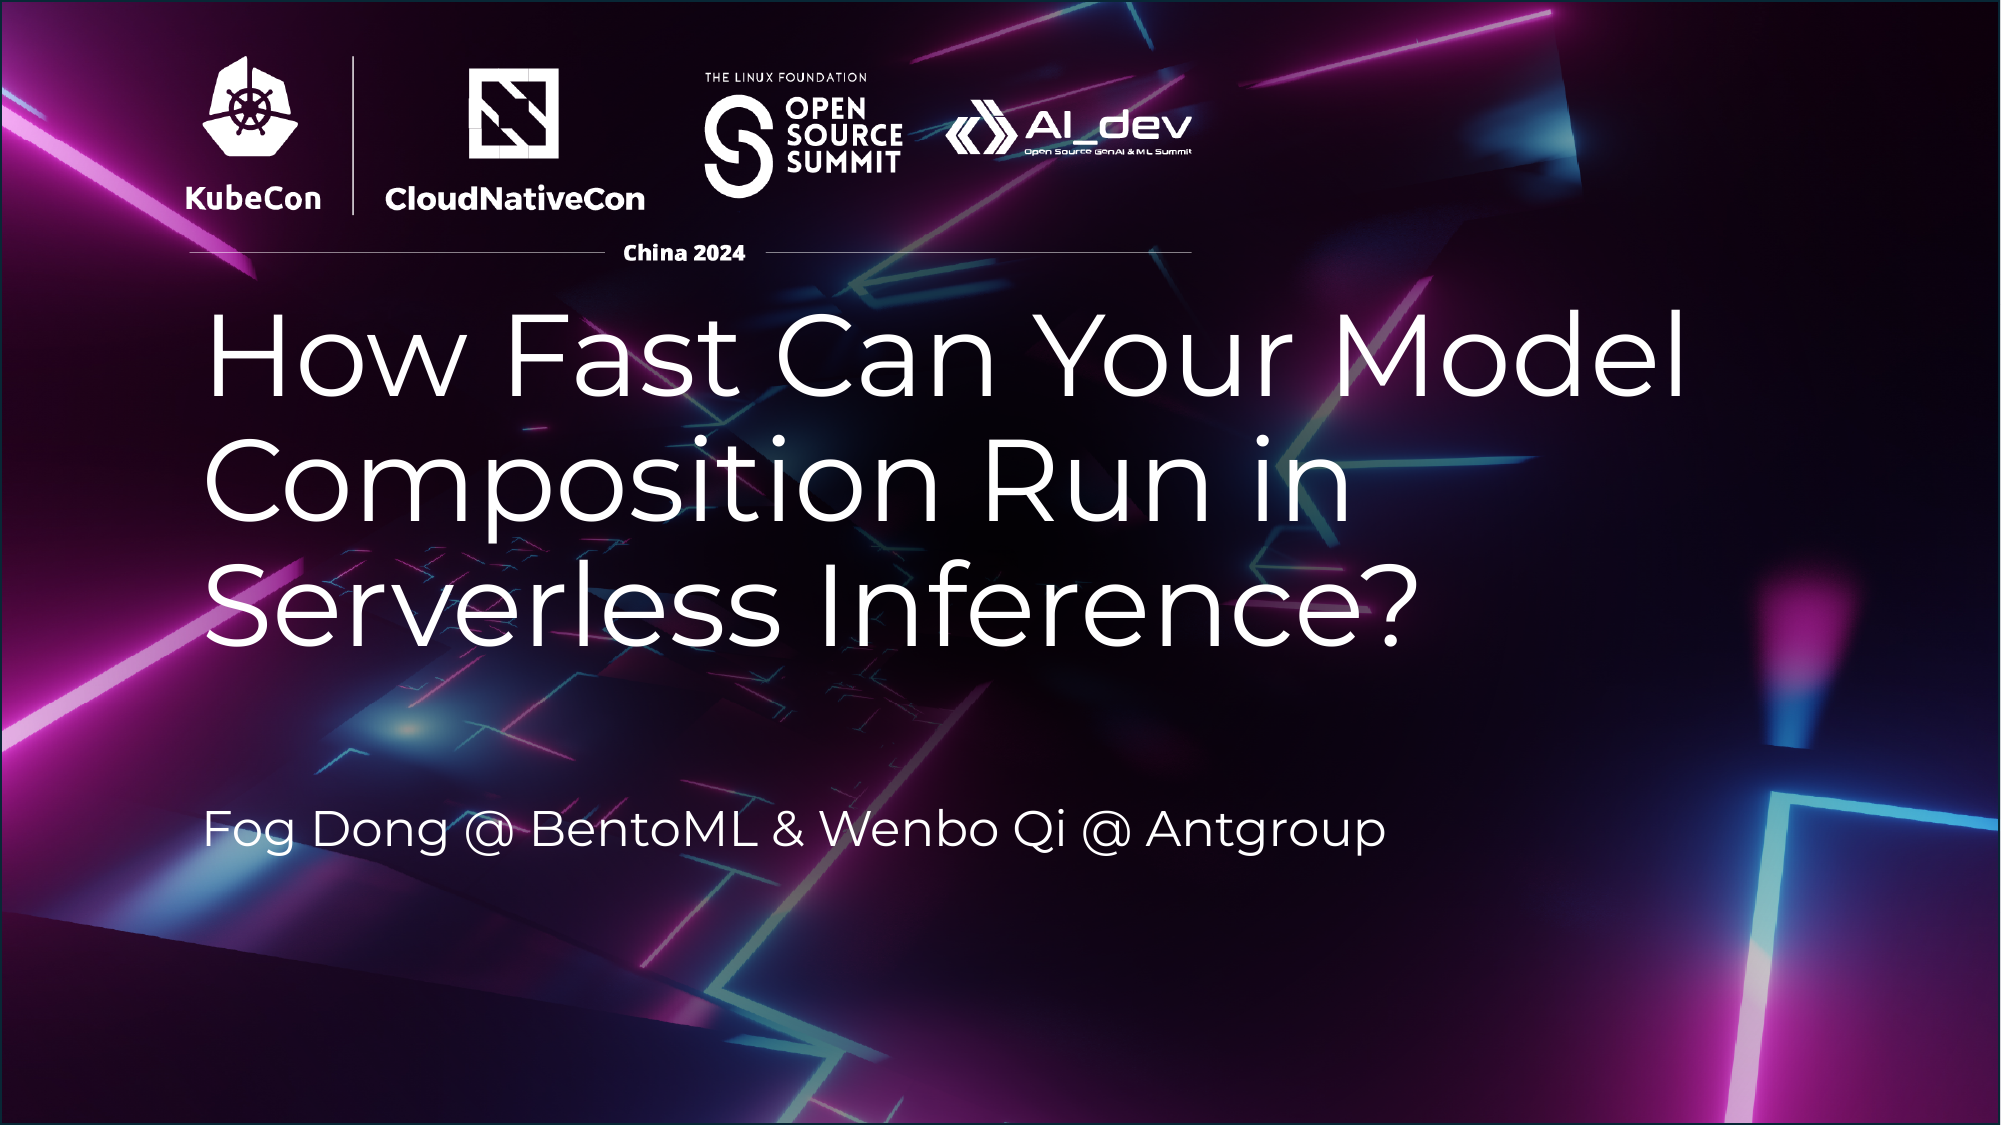

# How Fast Can Your Model Composition Run in Serverless Inference?
Fog Dong @ BentoML & Wenbo Qi @ Antgroup